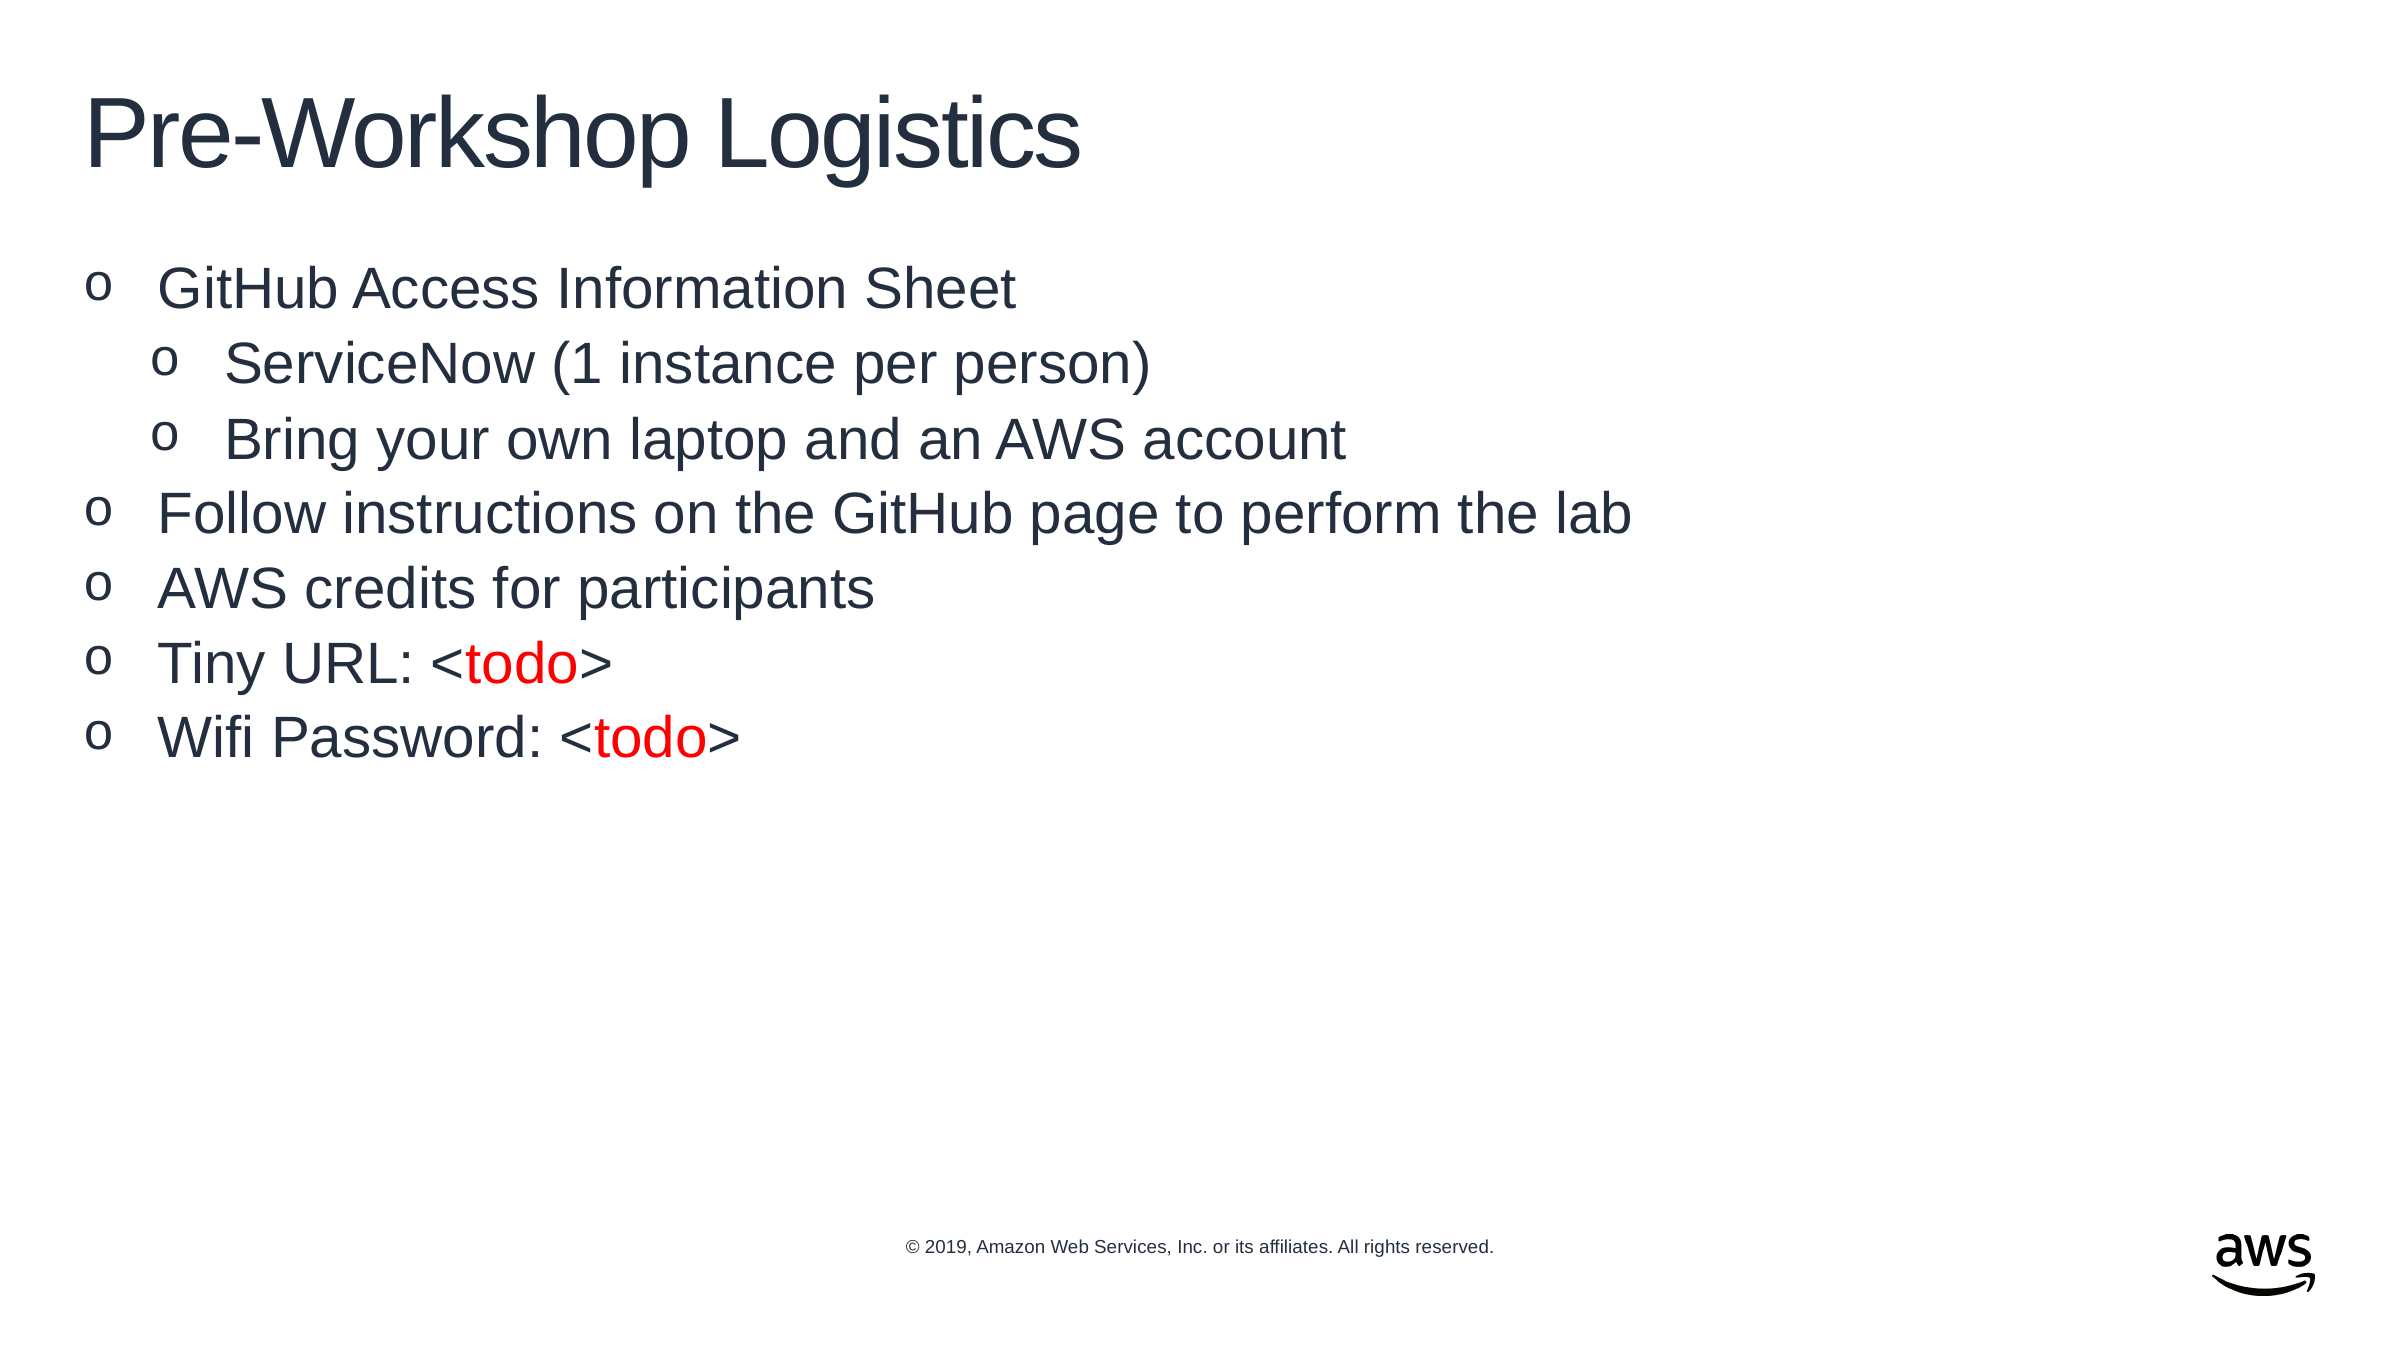

# Pre-Workshop Logistics
GitHub Access Information Sheet
ServiceNow (1 instance per person)
Bring your own laptop and an AWS account
Follow instructions on the GitHub page to perform the lab
AWS credits for participants
Tiny URL: <todo>
Wifi Password: <todo>